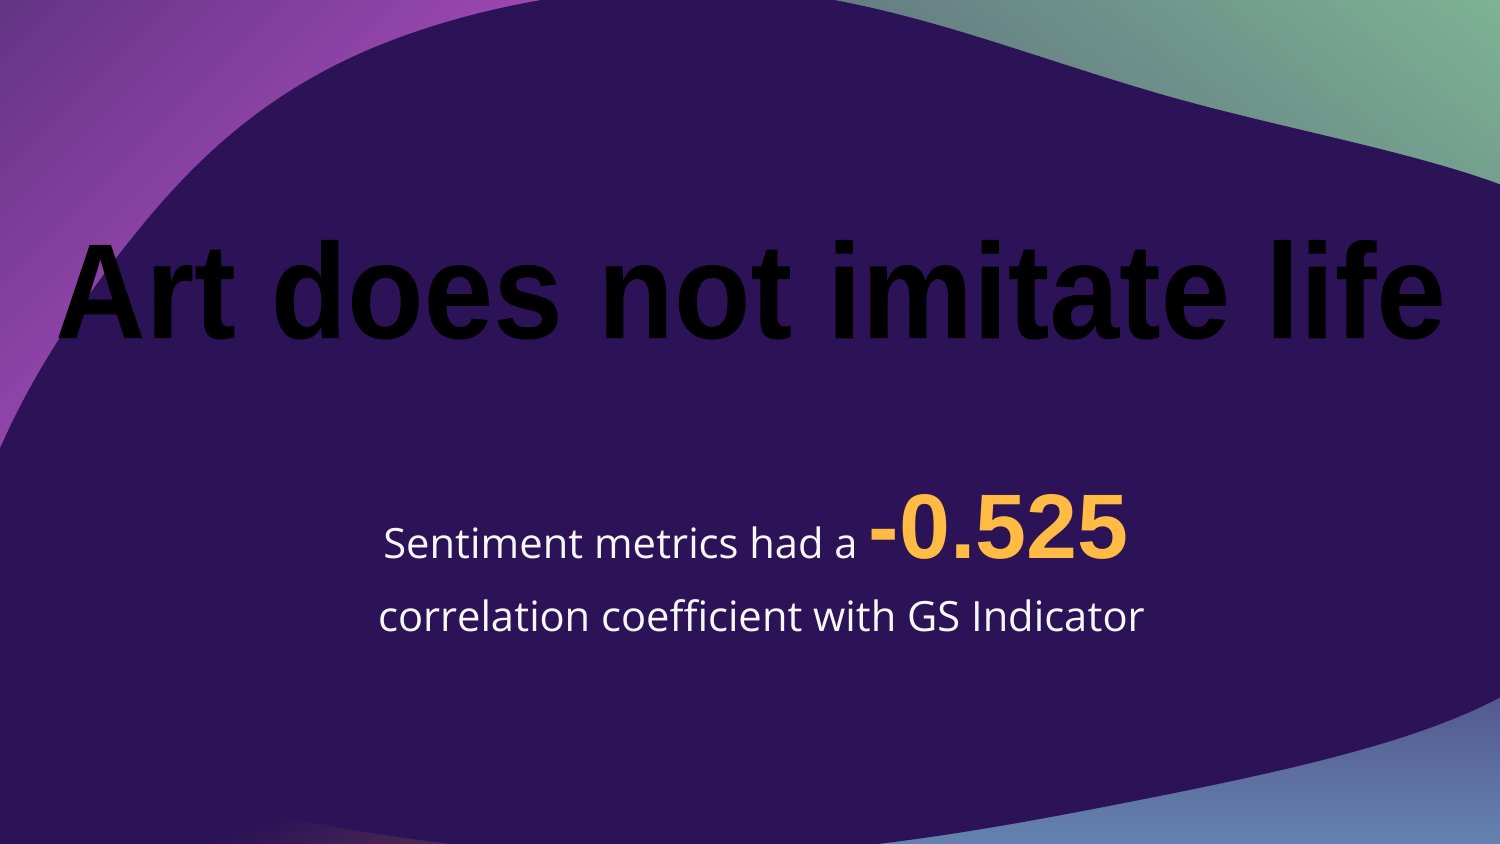

Art does not imitate life

Sentiment metrics had a -0.525
correlation coefficient with GS Indicator